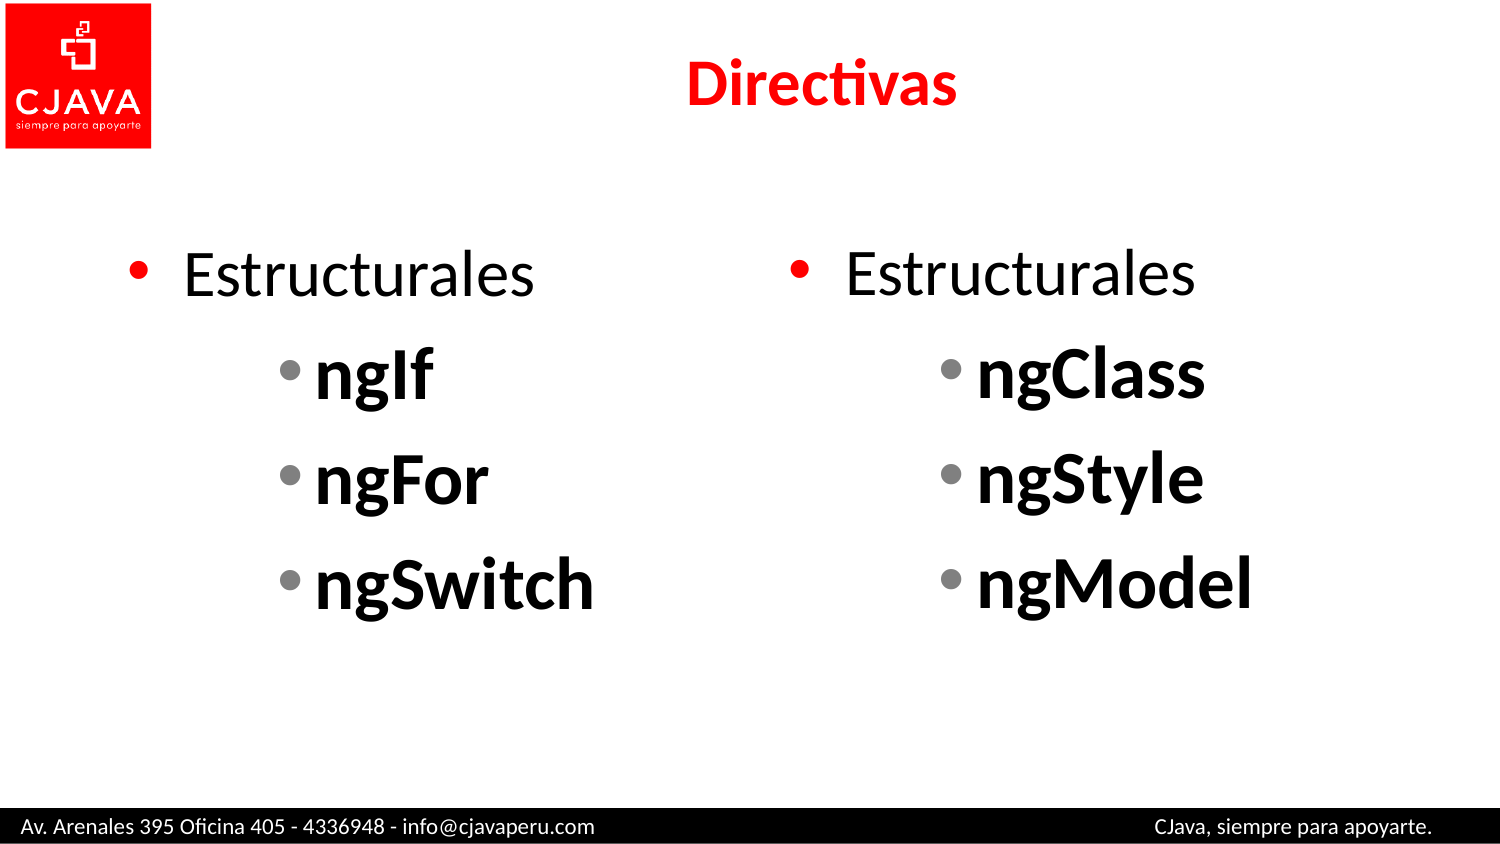

# Directivas
Estructurales
ngClass
ngStyle
ngModel
Estructurales
ngIf
ngFor
ngSwitch